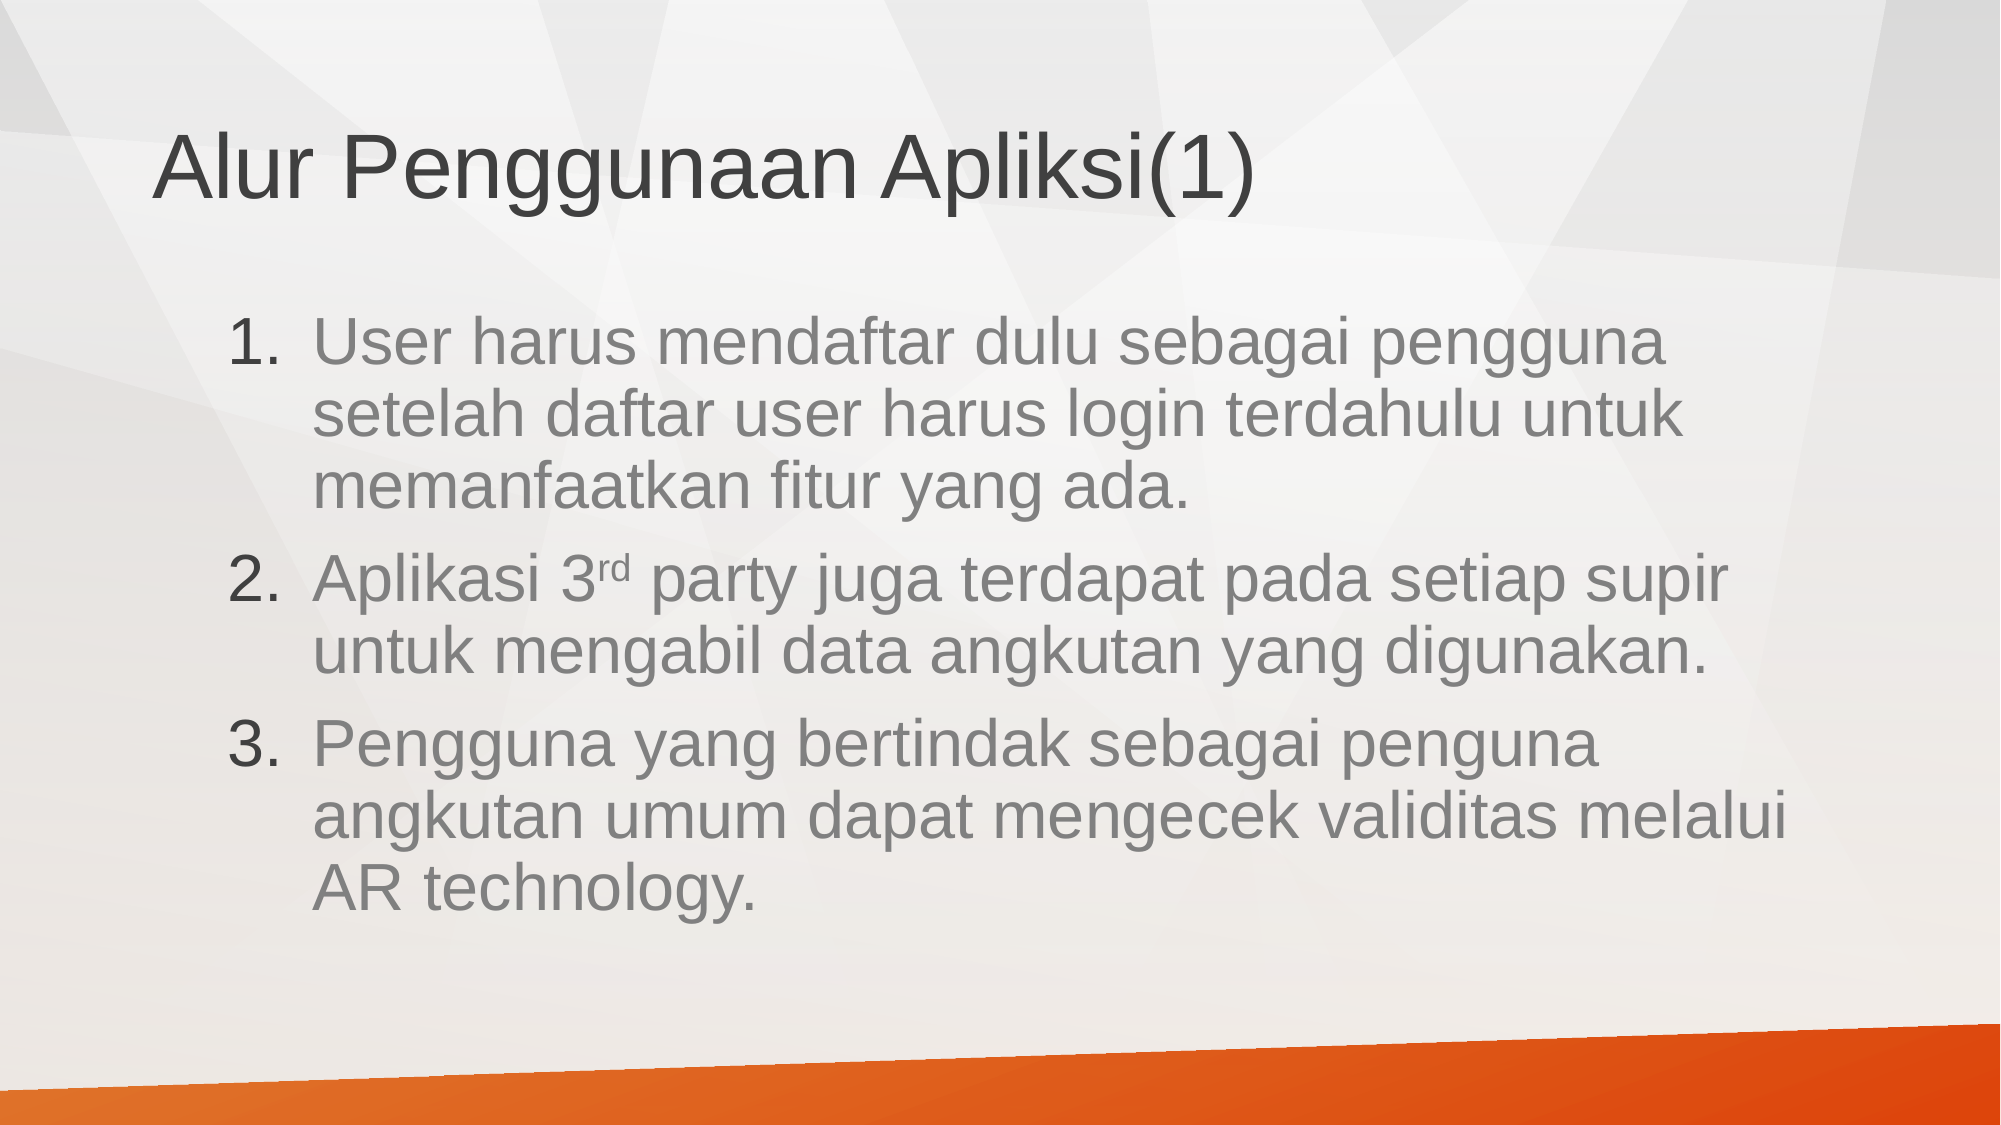

# Alur Penggunaan Apliksi(1)
User harus mendaftar dulu sebagai pengguna setelah daftar user harus login terdahulu untuk memanfaatkan fitur yang ada.
Aplikasi 3rd party juga terdapat pada setiap supir untuk mengabil data angkutan yang digunakan.
Pengguna yang bertindak sebagai penguna angkutan umum dapat mengecek validitas melalui AR technology.